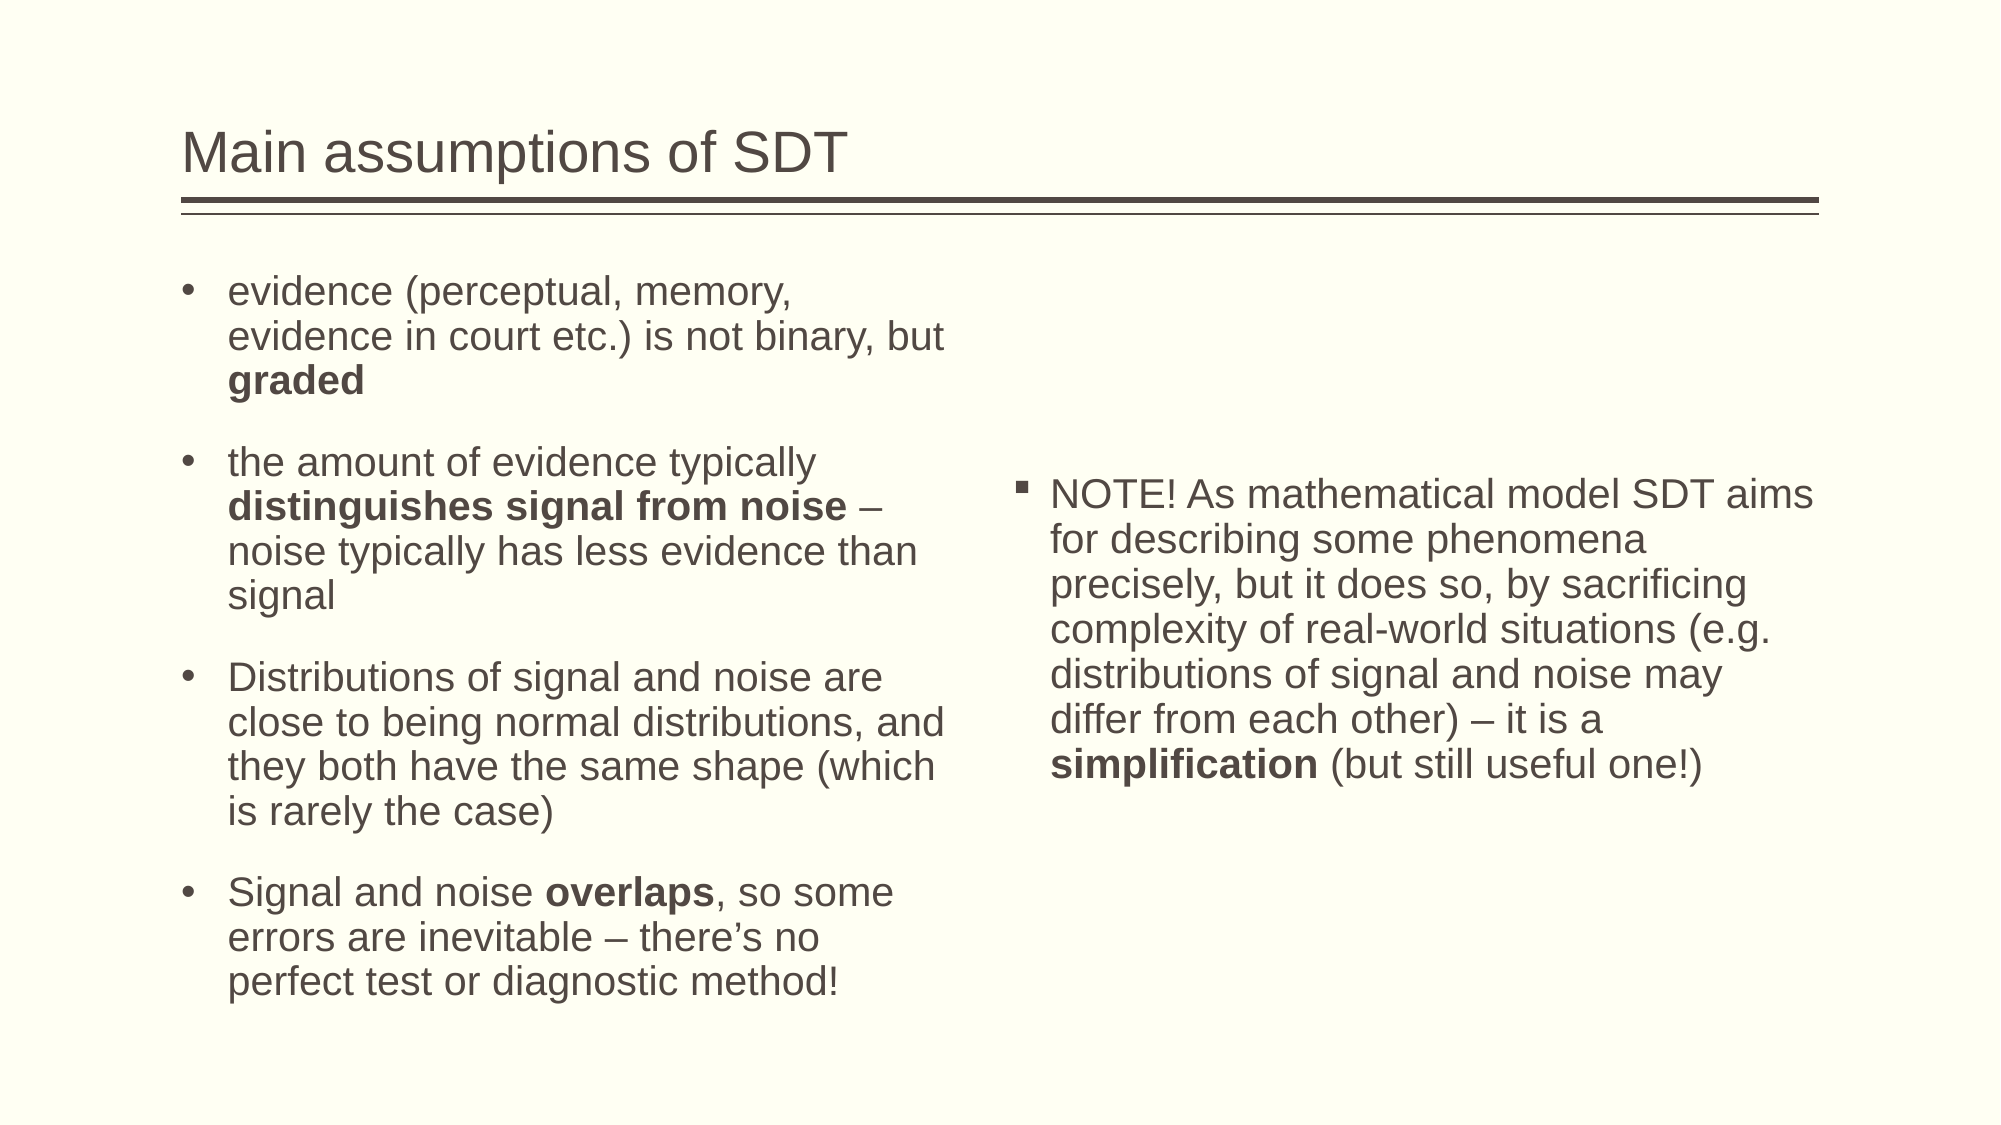

# Main assumptions of SDT
evidence (perceptual, memory, evidence in court etc.) is not binary, but graded
the amount of evidence typically distinguishes signal from noise – noise typically has less evidence than signal
Distributions of signal and noise are close to being normal distributions, and they both have the same shape (which is rarely the case)
Signal and noise overlaps, so some errors are inevitable – there’s no perfect test or diagnostic method!
NOTE! As mathematical model SDT aims for describing some phenomena precisely, but it does so, by sacrificing complexity of real-world situations (e.g. distributions of signal and noise may differ from each other) – it is a simplification (but still useful one!)